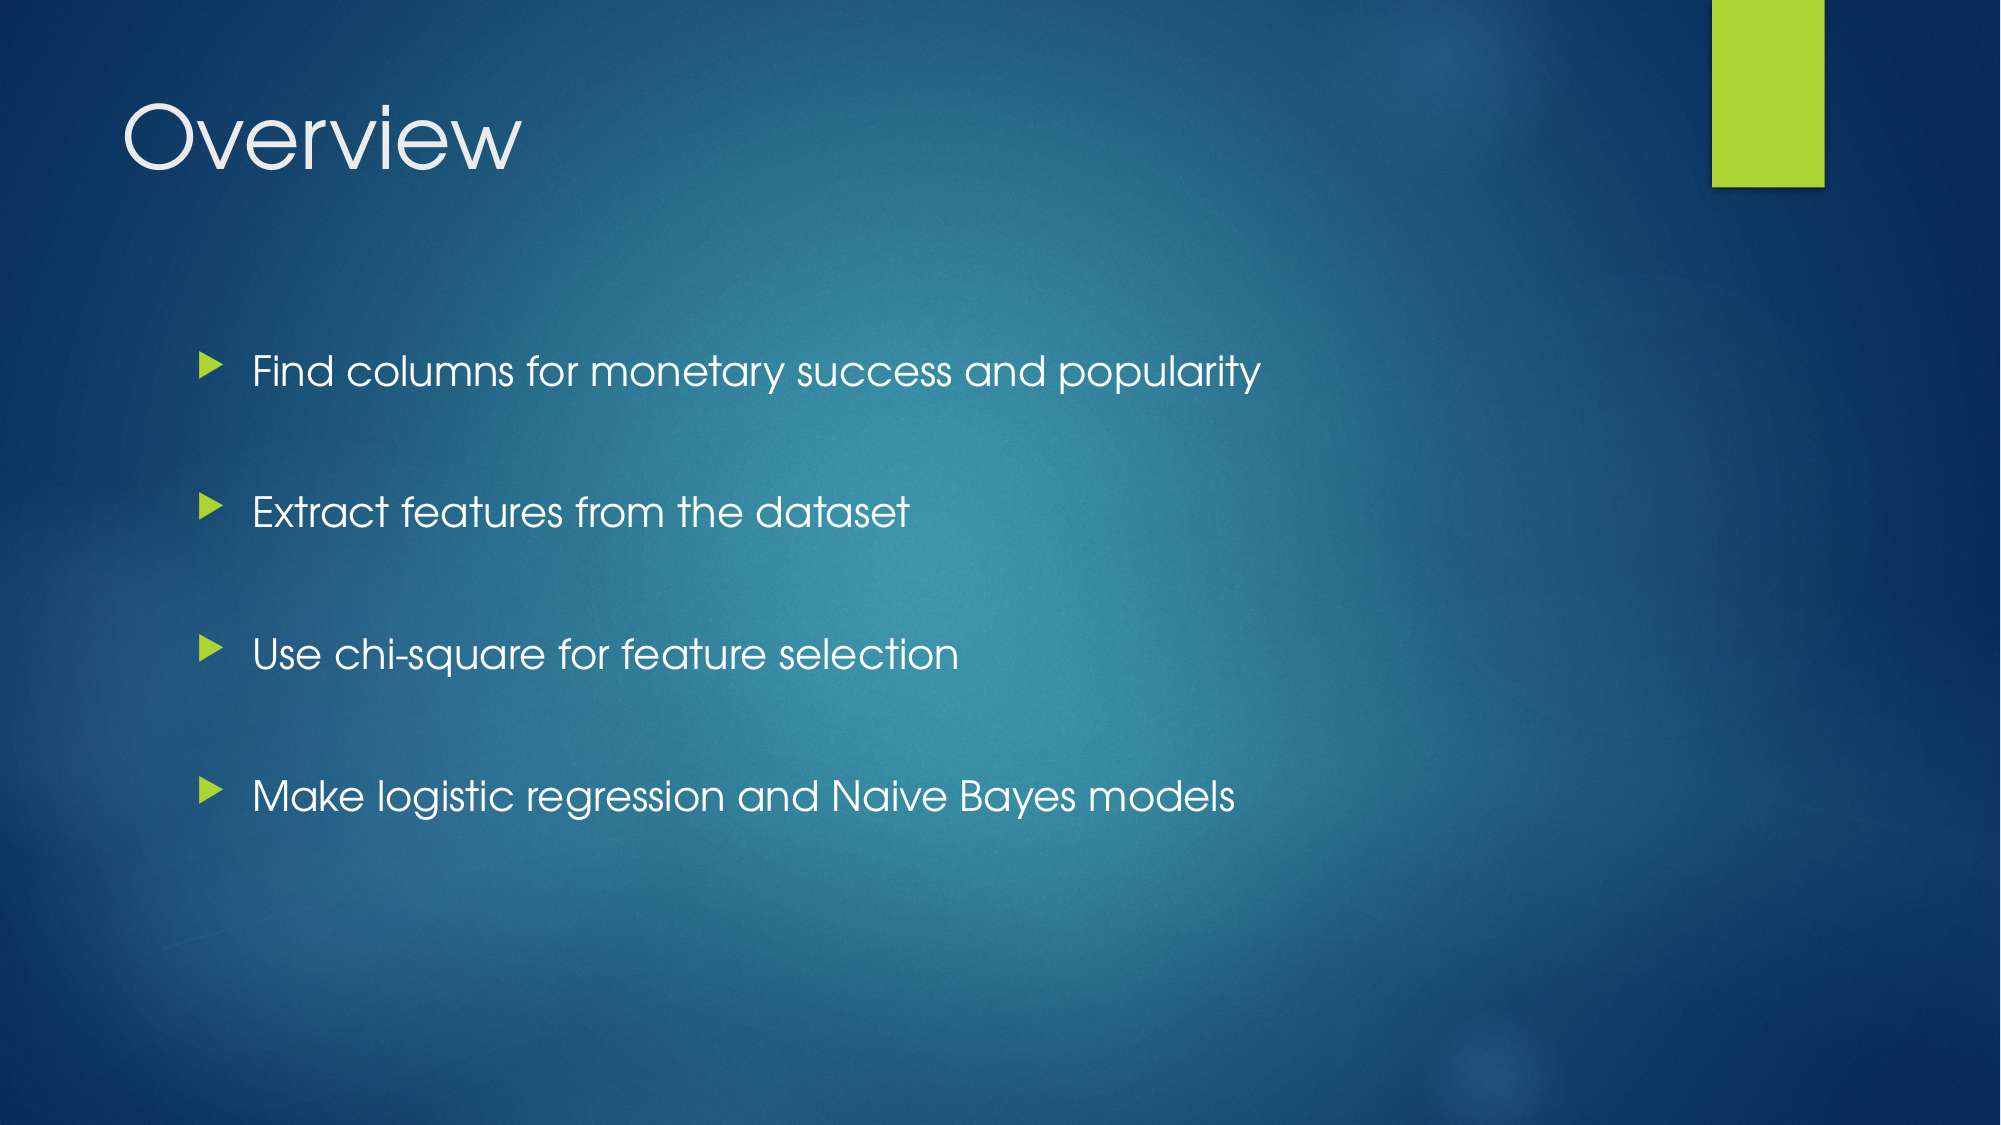

# Overview
Find columns for monetary success and popularity

Extract features from the dataset

Use chi-square for feature selection

Make logistic regression and Naive Bayes models